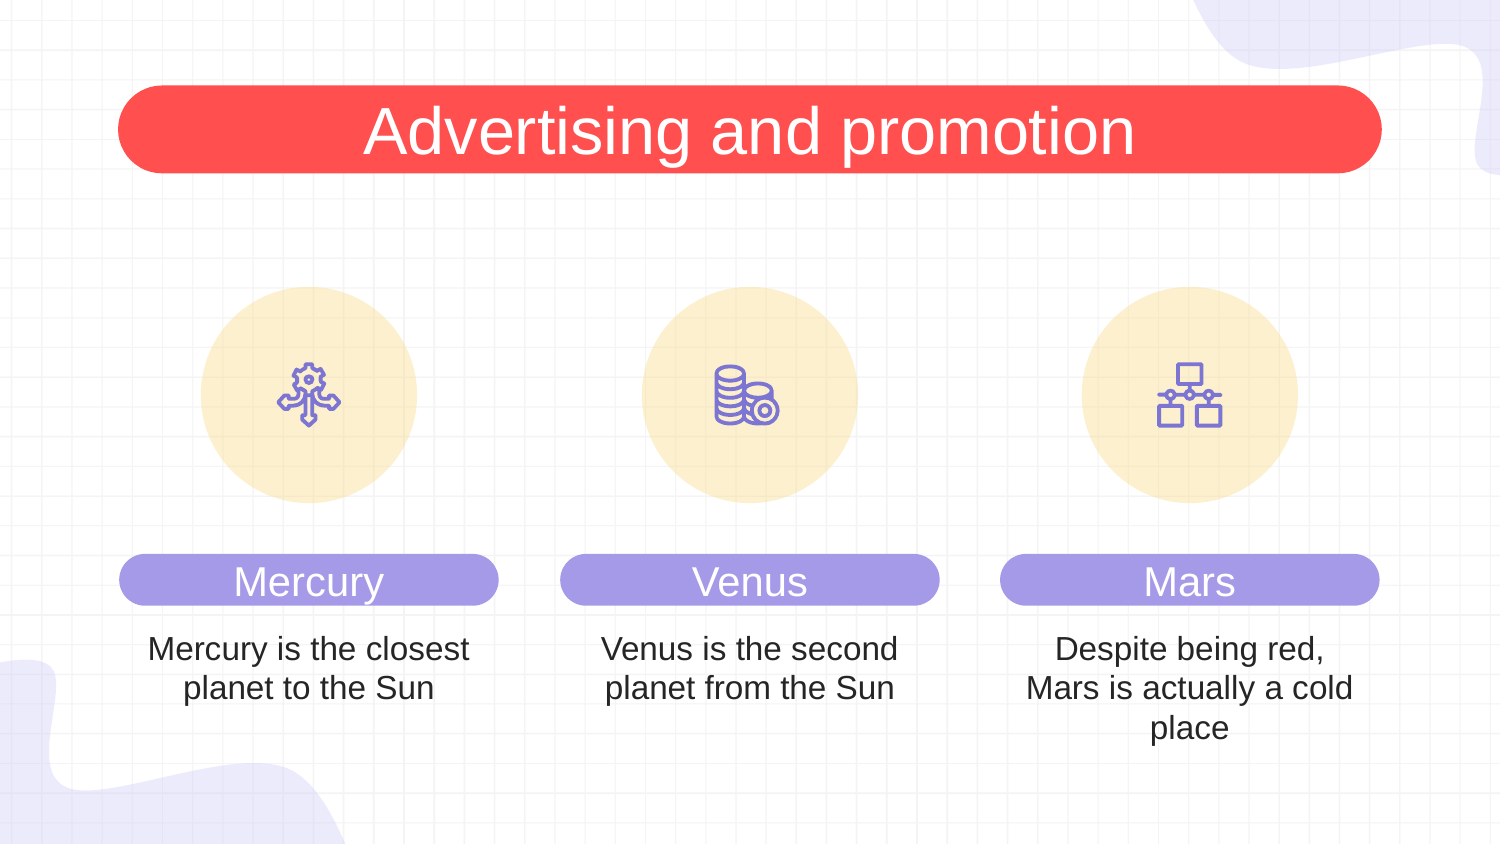

# Advertising and promotion

Mercury
Venus
Mars

Mercury is the closest planet to the Sun
Venus is the second planet from the Sun
Despite being red, Mars is actually a cold place